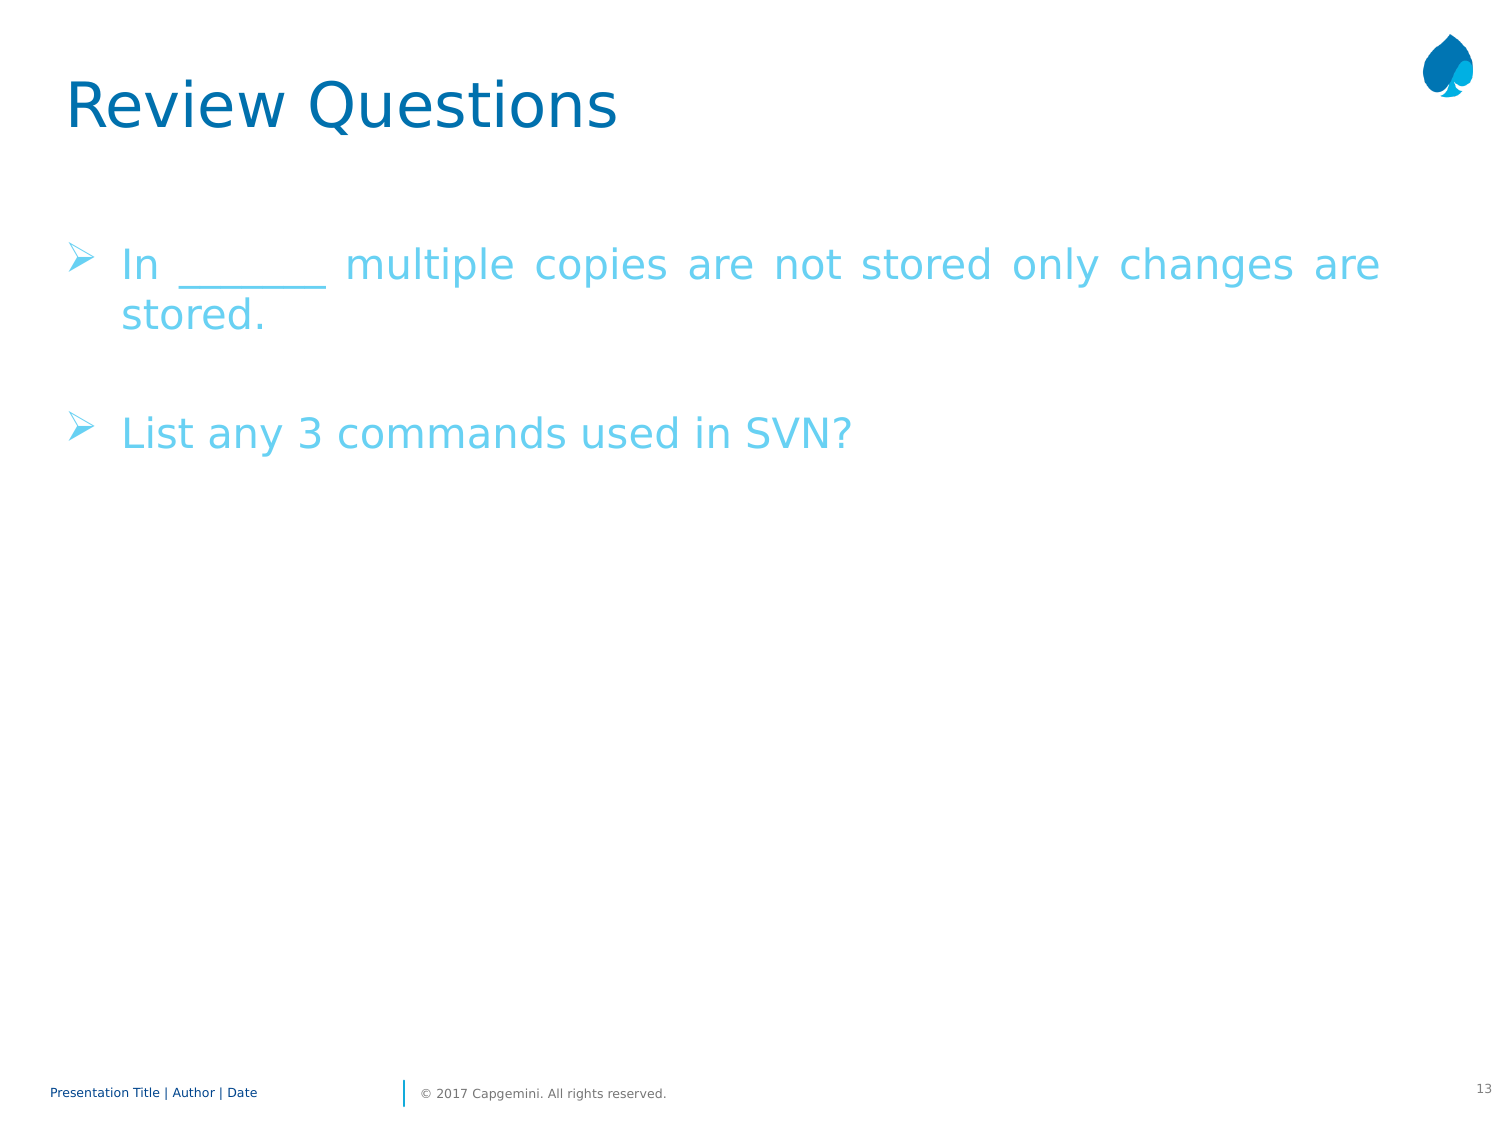

# Review Questions
In _______ multiple copies are not stored only changes are stored.

List any 3 commands used in SVN?